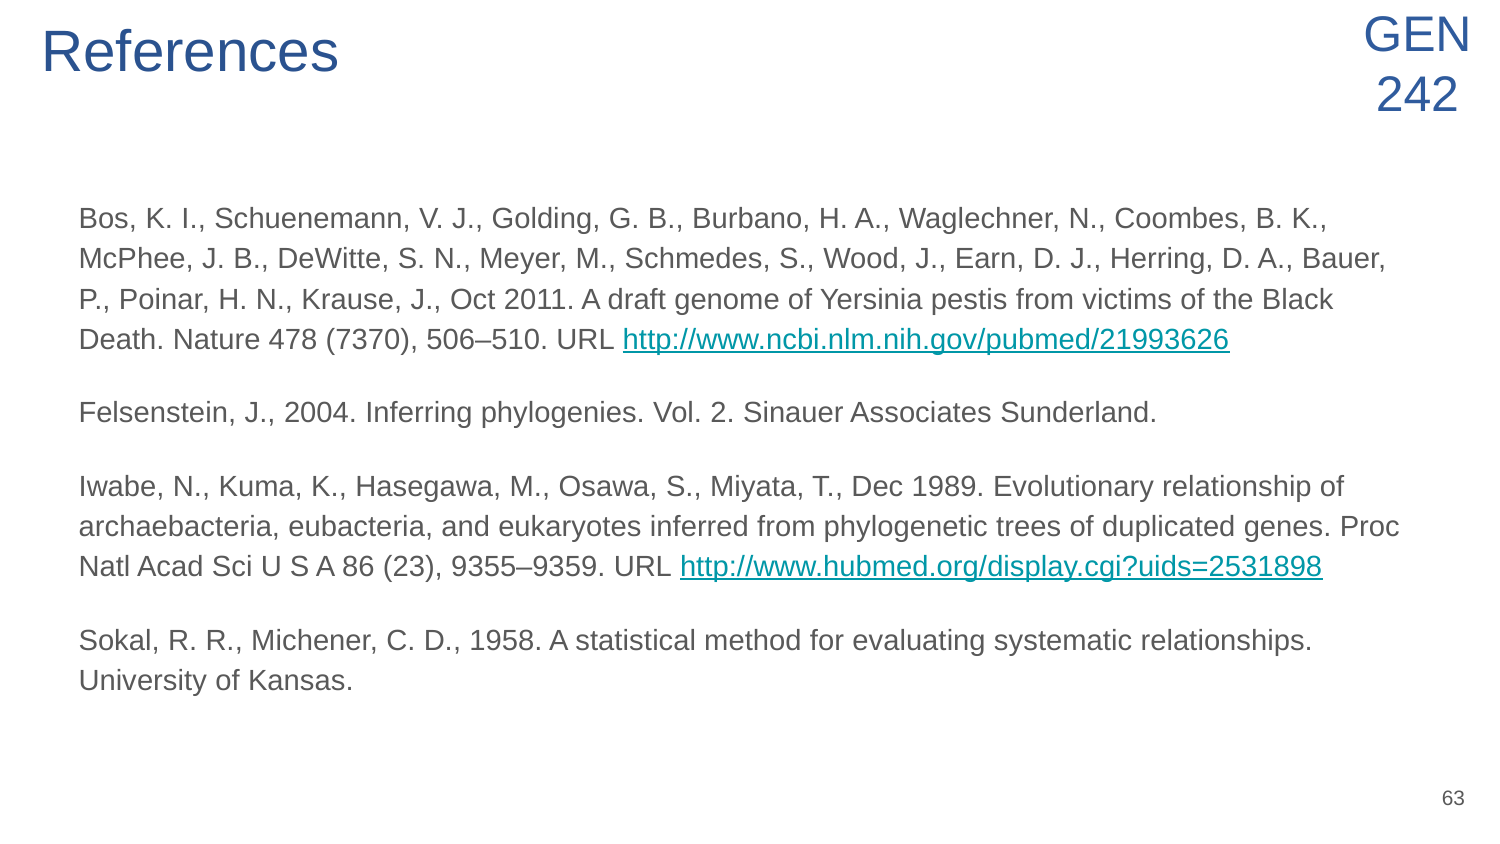

# References
Bos, K. I., Schuenemann, V. J., Golding, G. B., Burbano, H. A., Waglechner, N., Coombes, B. K., McPhee, J. B., DeWitte, S. N., Meyer, M., Schmedes, S., Wood, J., Earn, D. J., Herring, D. A., Bauer, P., Poinar, H. N., Krause, J., Oct 2011. A draft genome of Yersinia pestis from victims of the Black Death. Nature 478 (7370), 506–510. URL http://www.ncbi.nlm.nih.gov/pubmed/21993626
Felsenstein, J., 2004. Inferring phylogenies. Vol. 2. Sinauer Associates Sunderland.
Iwabe, N., Kuma, K., Hasegawa, M., Osawa, S., Miyata, T., Dec 1989. Evolutionary relationship of archaebacteria, eubacteria, and eukaryotes inferred from phylogenetic trees of duplicated genes. Proc Natl Acad Sci U S A 86 (23), 9355–9359. URL http://www.hubmed.org/display.cgi?uids=2531898
Sokal, R. R., Michener, C. D., 1958. A statistical method for evaluating systematic relationships. University of Kansas.
63